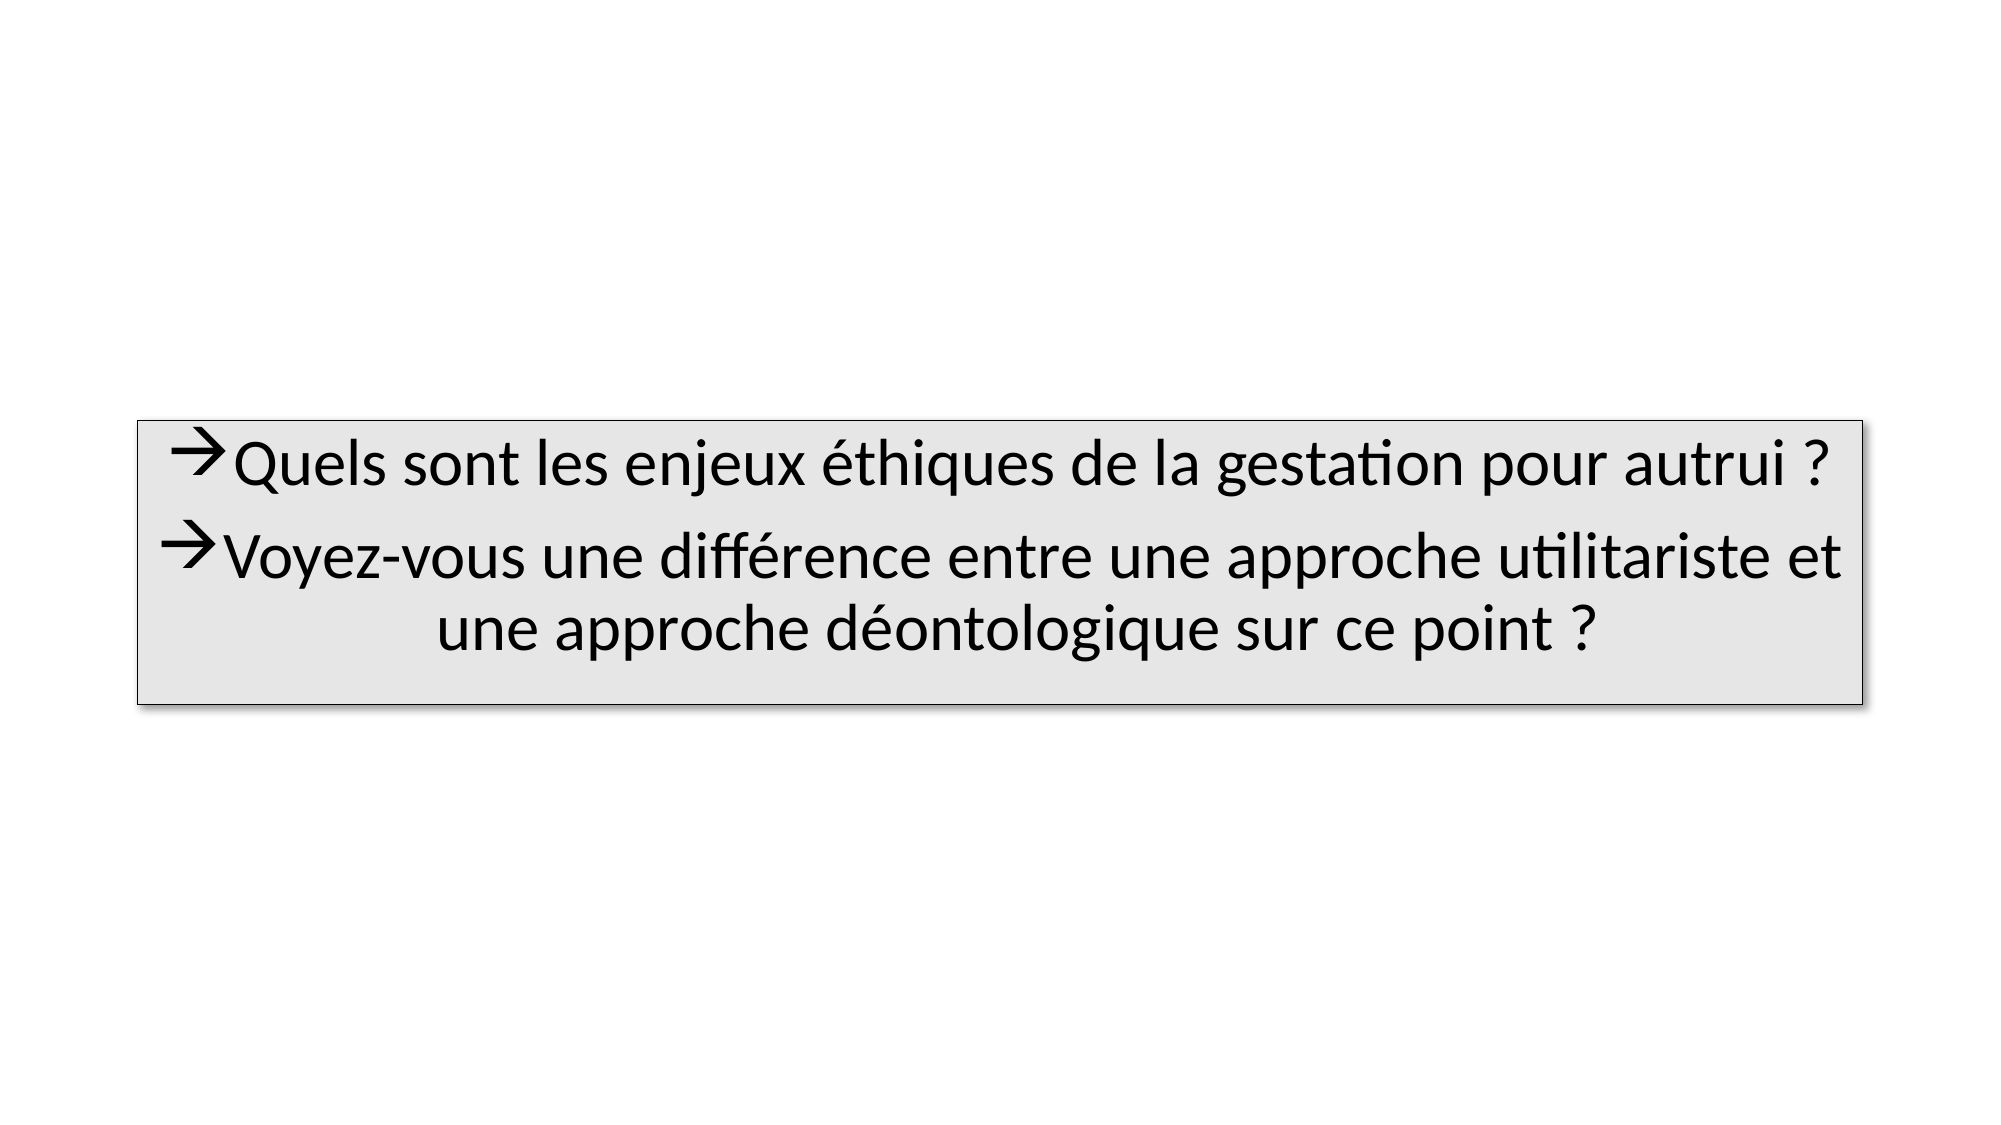

Quels sont les enjeux éthiques de la gestation pour autrui ?
Voyez-vous une différence entre une approche utilitariste et une approche déontologique sur ce point ?